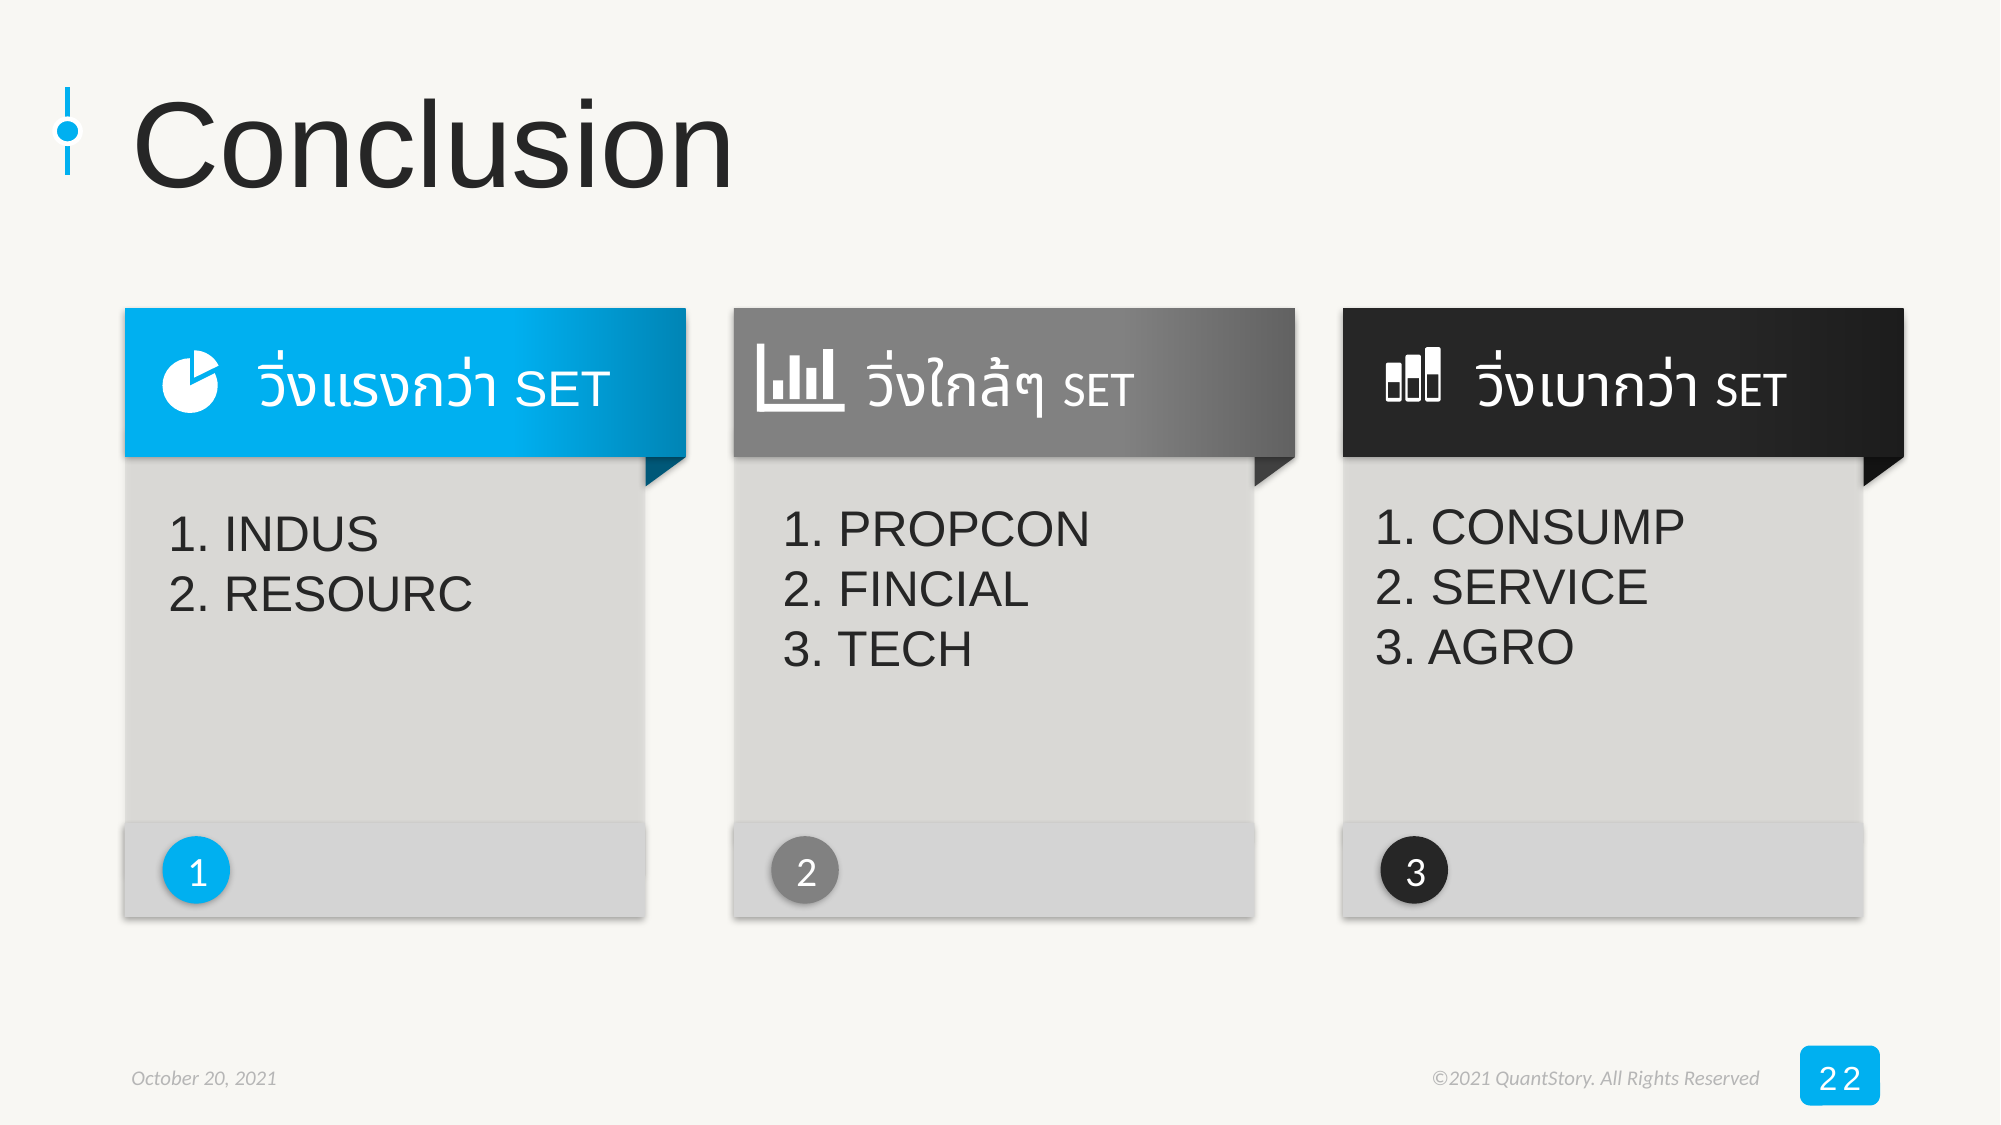

# Conclusion
วิ่งแรงกว่า SET
วิ่งใกล้ๆ SET
วิ่งเบากว่า SET

1. CONSUMP
2. SERVICE
3. AGRO

1. PROPCON
2. FINCIAL
3. TECH
1. INDUS
2. RESOURC

1
2
3
22
October 20, 2021
©2021 QuantStory. All Rights Reserved